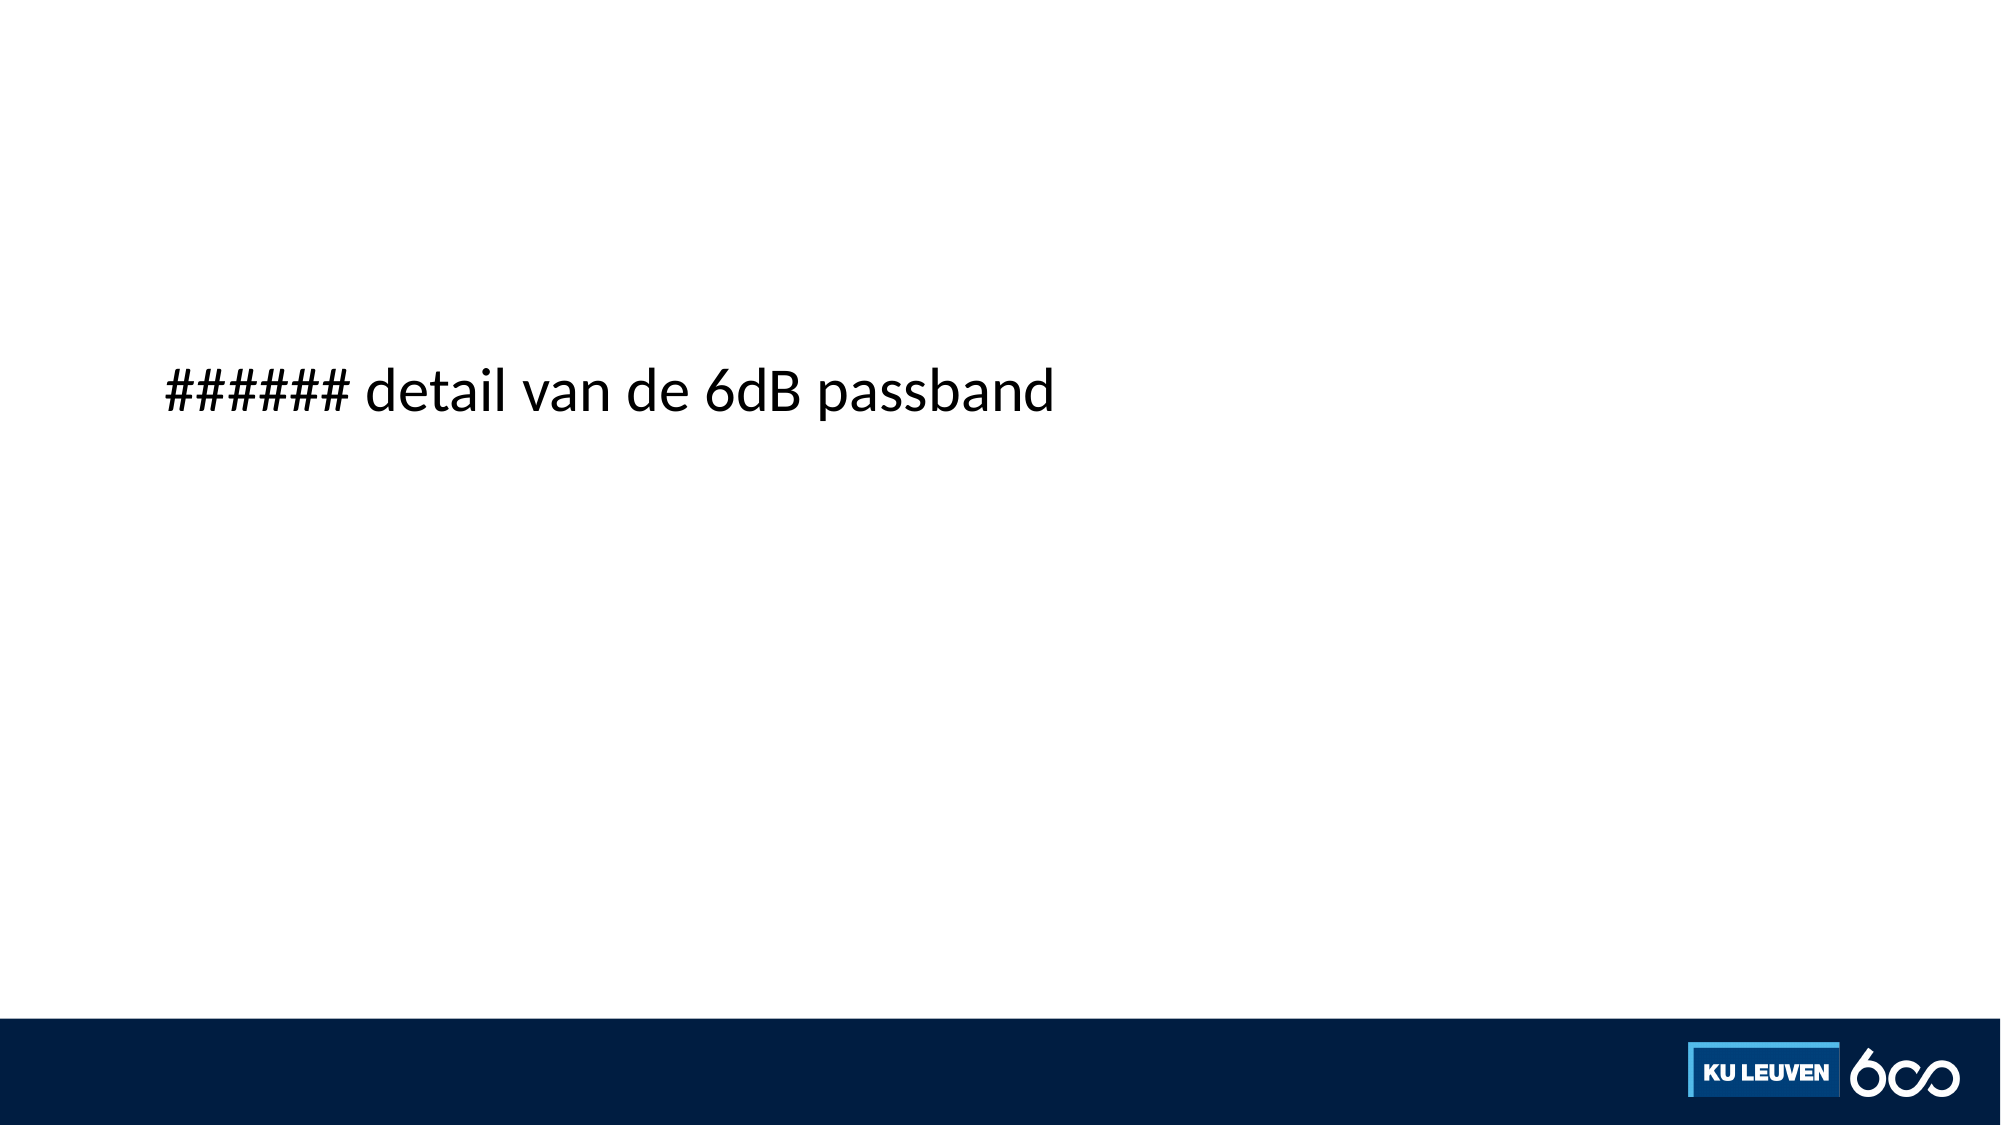

#
###### detail van de 6dB passband